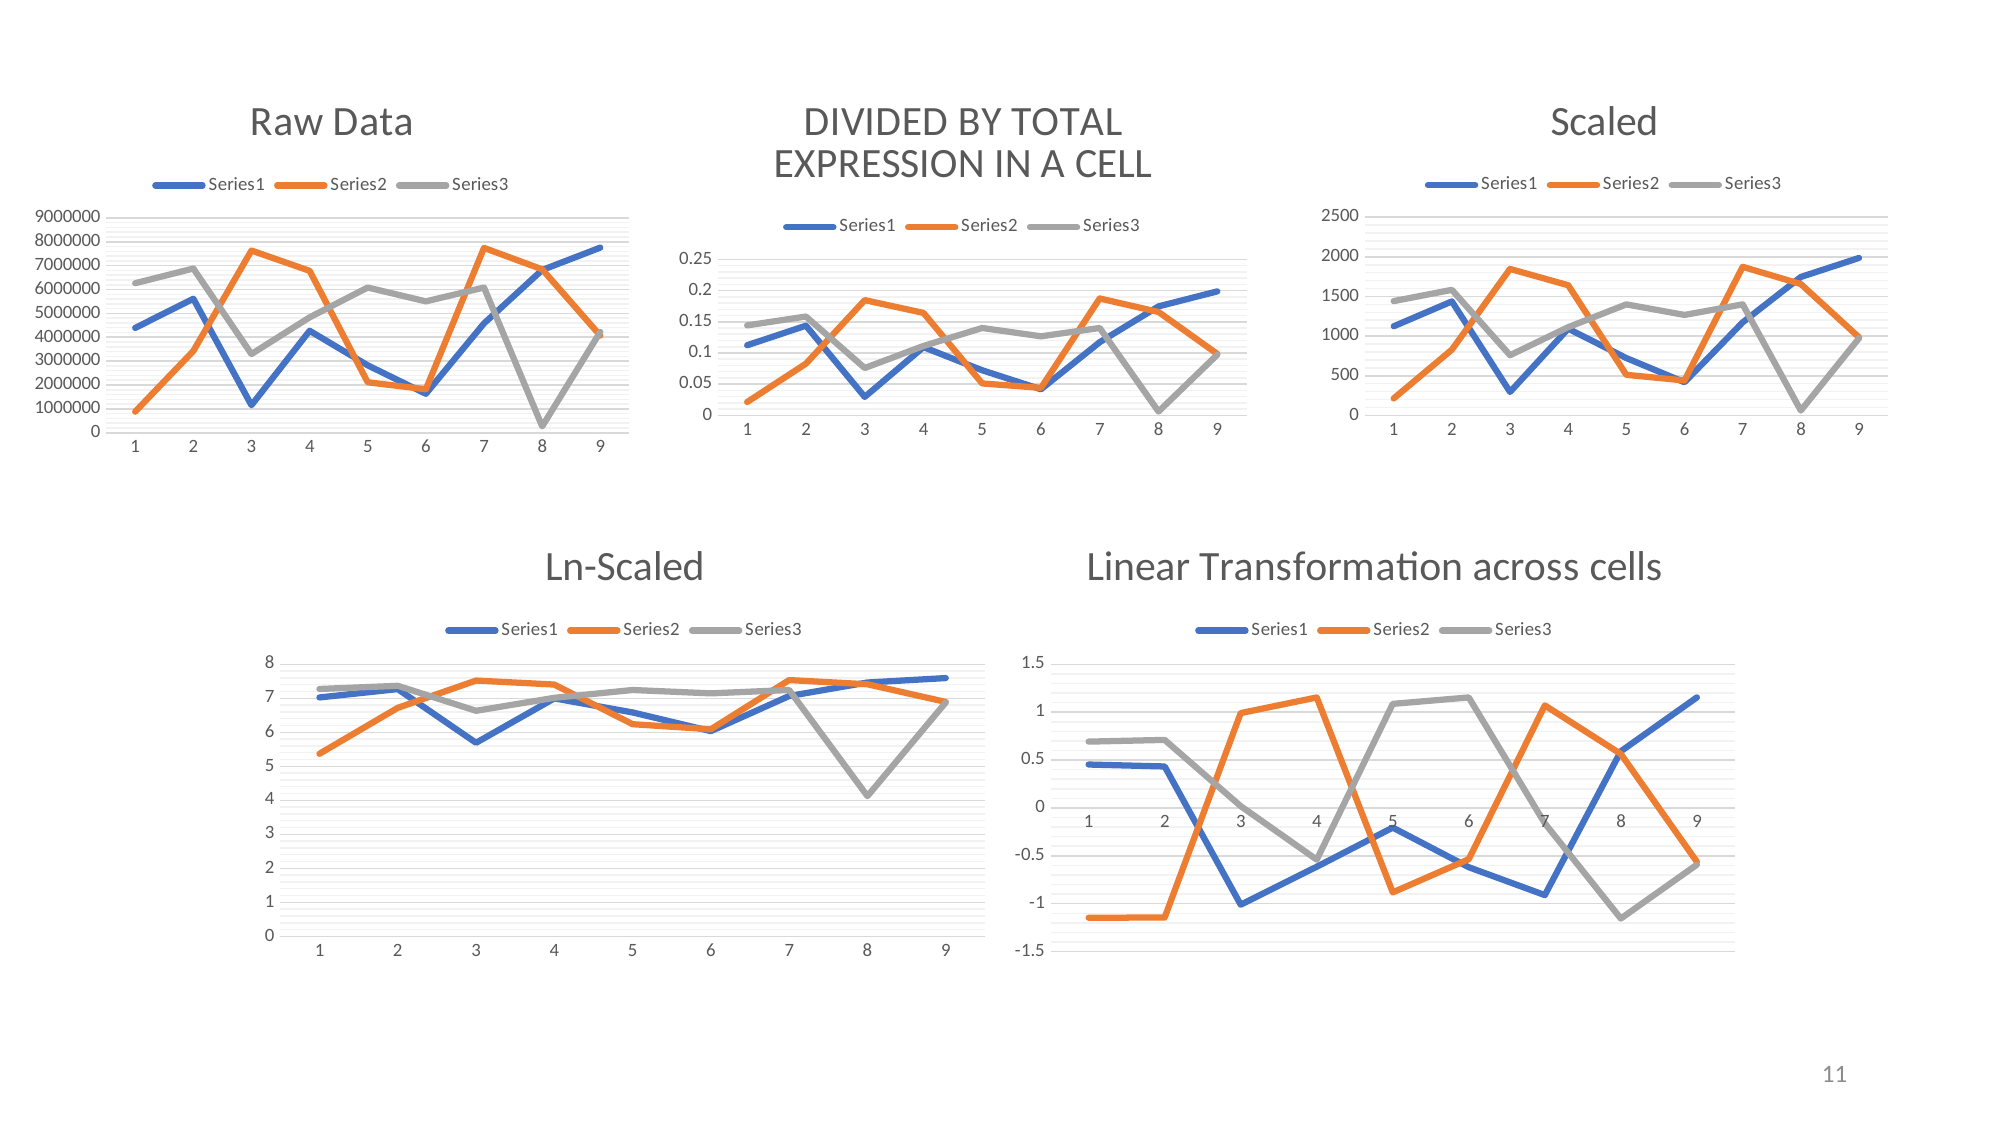

### Chart: Raw Data

| Category |  |  |  |
|---|---|---|---|

### Chart: DIVIDED BY TOTAL EXPRESSION IN A CELL

| Category |  |  |  |
|---|---|---|---|

### Chart: Scaled

| Category |  |  |  |
|---|---|---|---|

### Chart: Ln-Scaled

| Category |  |  |  |
|---|---|---|---|

### Chart: Linear Transformation across cells

| Category |  |  |  |
|---|---|---|---|
11